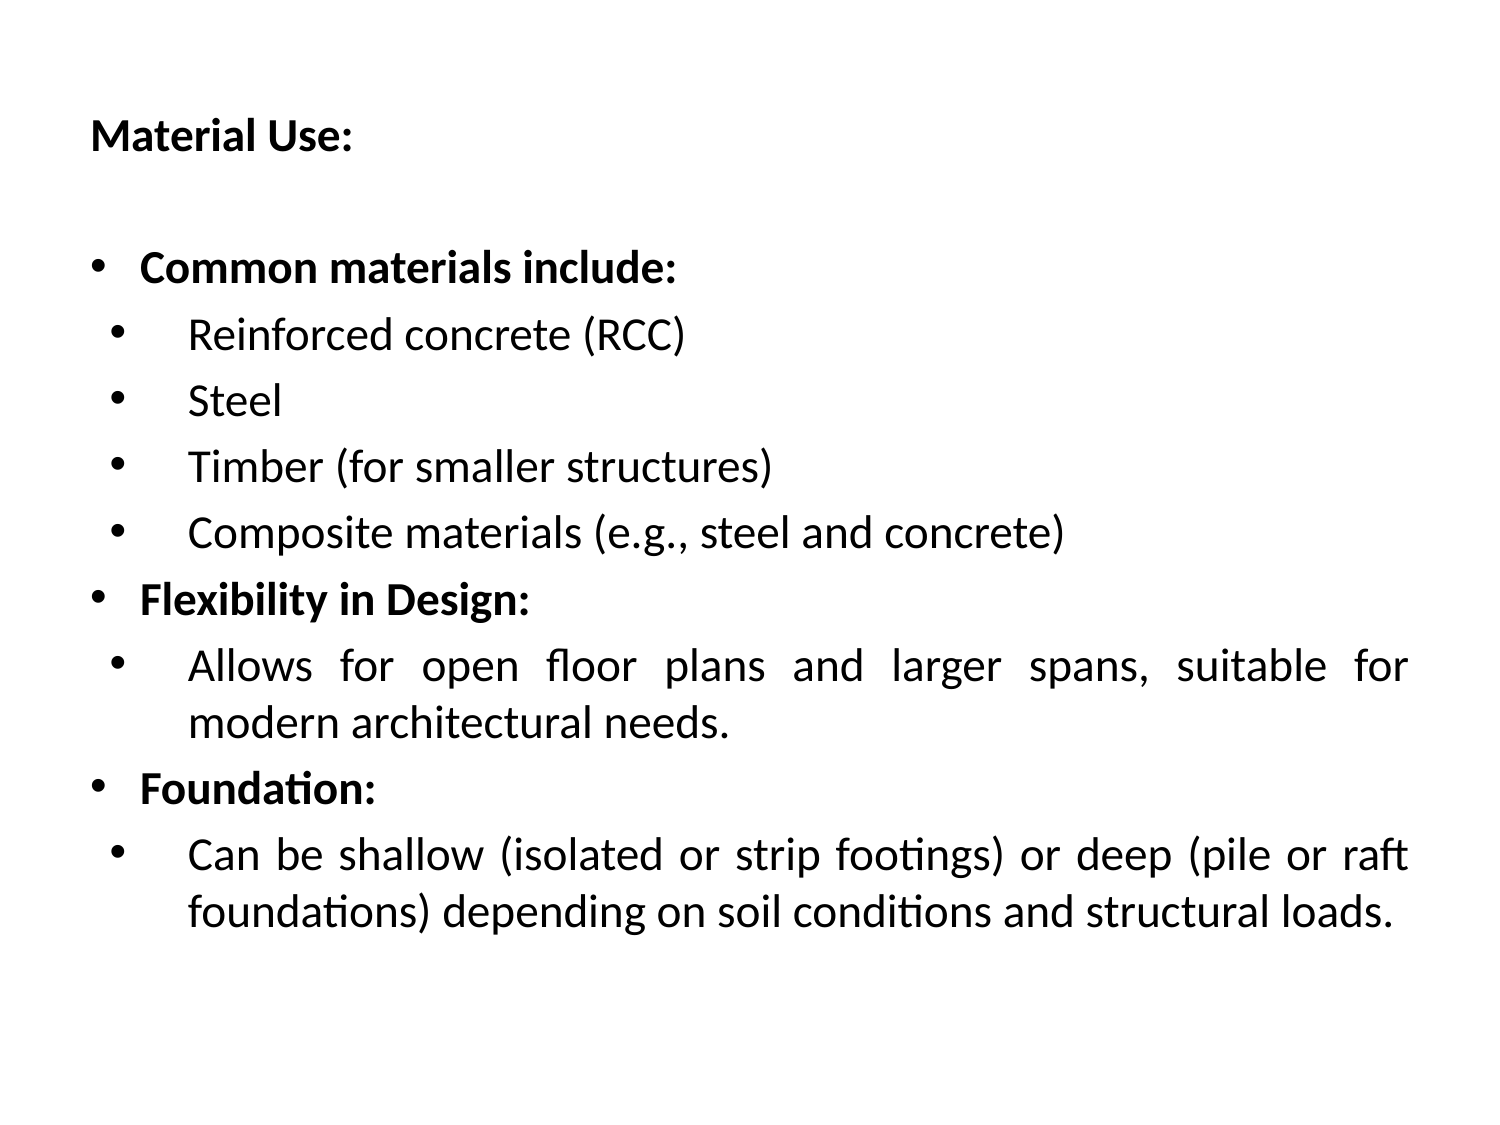

Material Use:

Common materials include:
Reinforced concrete (RCC)
Steel
Timber (for smaller structures)
Composite materials (e.g., steel and concrete)
Flexibility in Design:
Allows for open floor plans and larger spans, suitable for modern architectural needs.
Foundation:
Can be shallow (isolated or strip footings) or deep (pile or raft foundations) depending on soil conditions and structural loads.